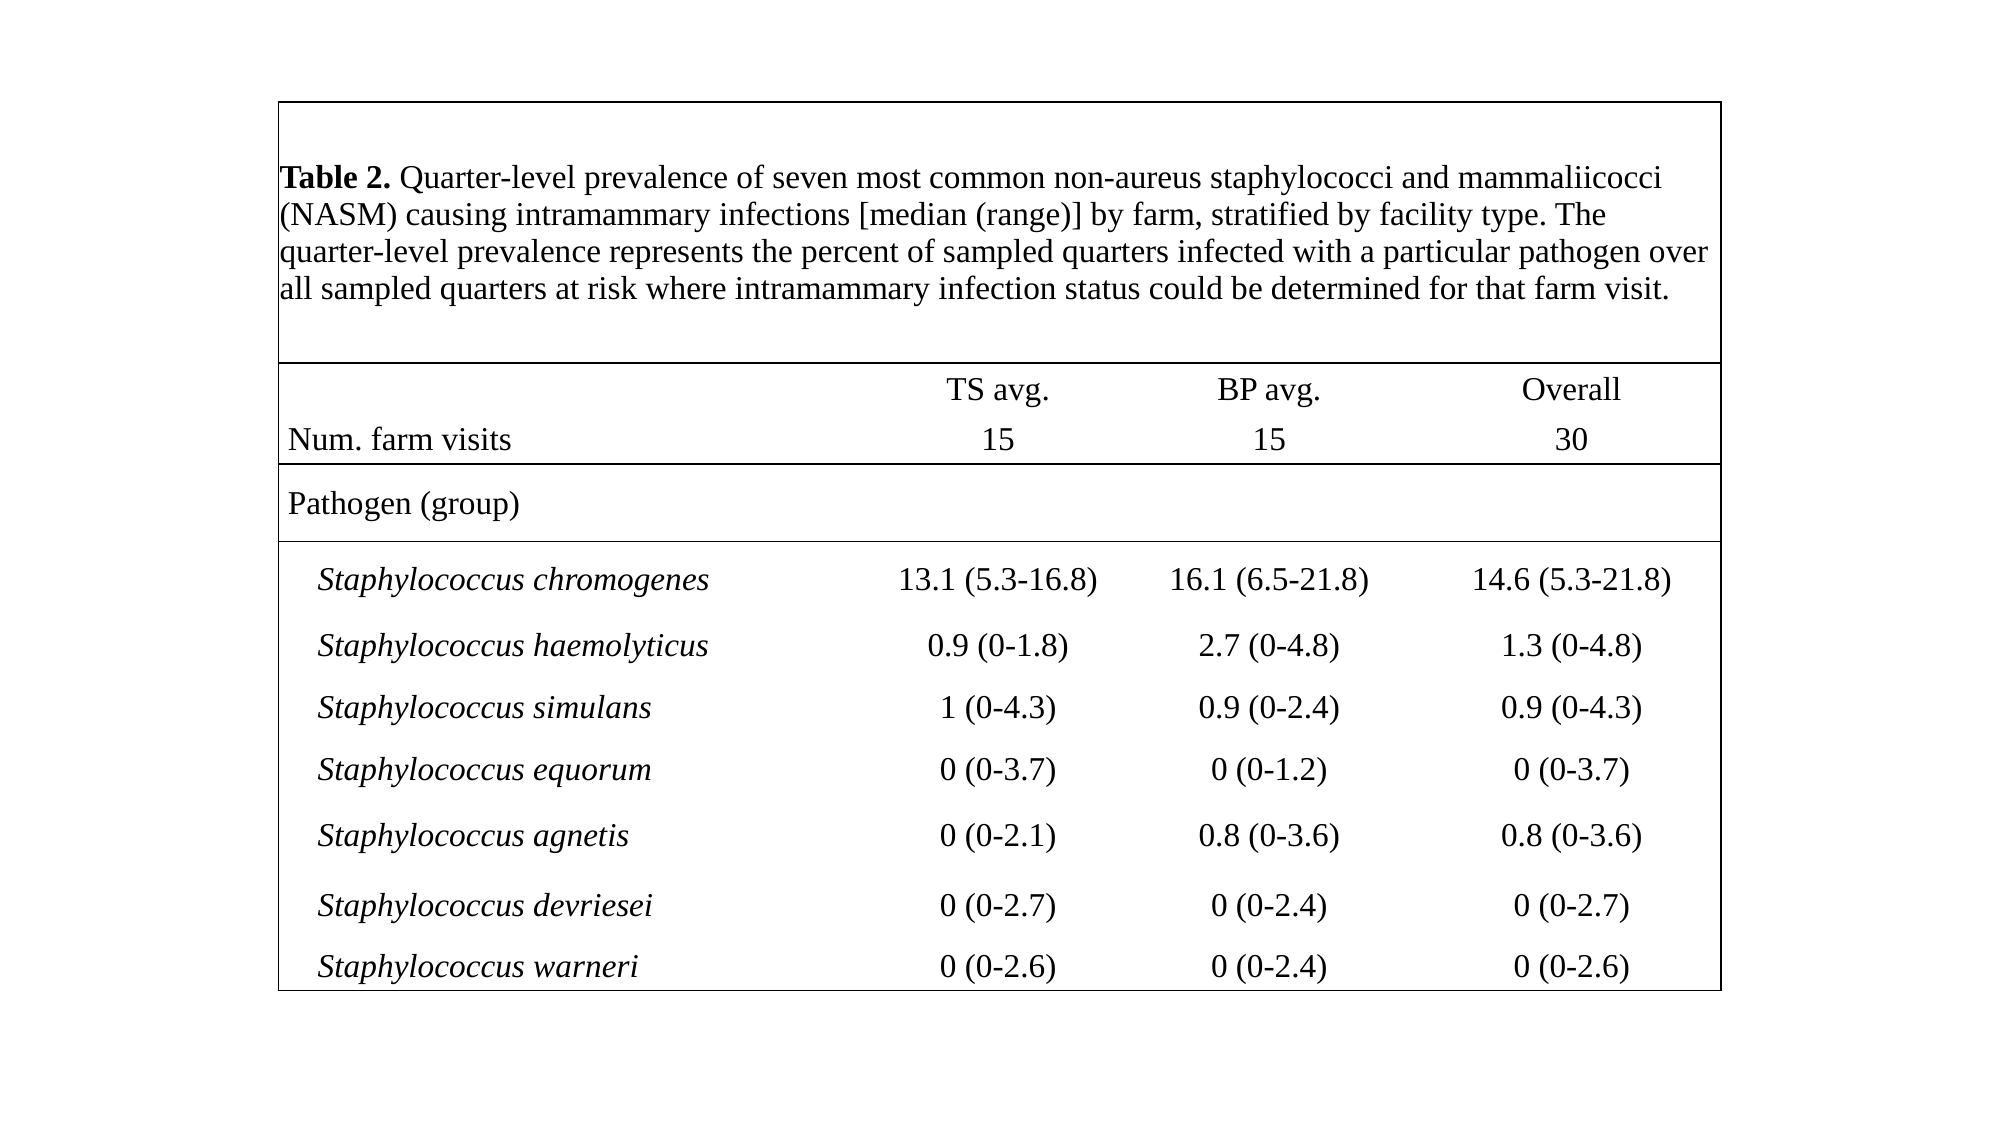

| Table 2. Quarter-level prevalence of seven most common non-aureus staphylococci and mammaliicocci (NASM) causing intramammary infections [median (range)] by farm, stratified by facility type. The quarter-level prevalence represents the percent of sampled quarters infected with a particular pathogen over all sampled quarters at risk where intramammary infection status could be determined for that farm visit. |  |  |  |  |
| --- | --- | --- | --- | --- |
|  |  | TS avg. | BP avg. | Overall |
| Num. farm visits |  | 15 | 15 | 30 |
| Pathogen (group) |  |  |  |  |
|  | Staphylococcus chromogenes | 13.1 (5.3-16.8) | 16.1 (6.5-21.8) | 14.6 (5.3-21.8) |
|  | Staphylococcus haemolyticus | 0.9 (0-1.8) | 2.7 (0-4.8) | 1.3 (0-4.8) |
|  | Staphylococcus simulans | 1 (0-4.3) | 0.9 (0-2.4) | 0.9 (0-4.3) |
|  | Staphylococcus equorum | 0 (0-3.7) | 0 (0-1.2) | 0 (0-3.7) |
|  | Staphylococcus agnetis | 0 (0-2.1) | 0.8 (0-3.6) | 0.8 (0-3.6) |
|  | Staphylococcus devriesei | 0 (0-2.7) | 0 (0-2.4) | 0 (0-2.7) |
|  | Staphylococcus warneri | 0 (0-2.6) | 0 (0-2.4) | 0 (0-2.6) |